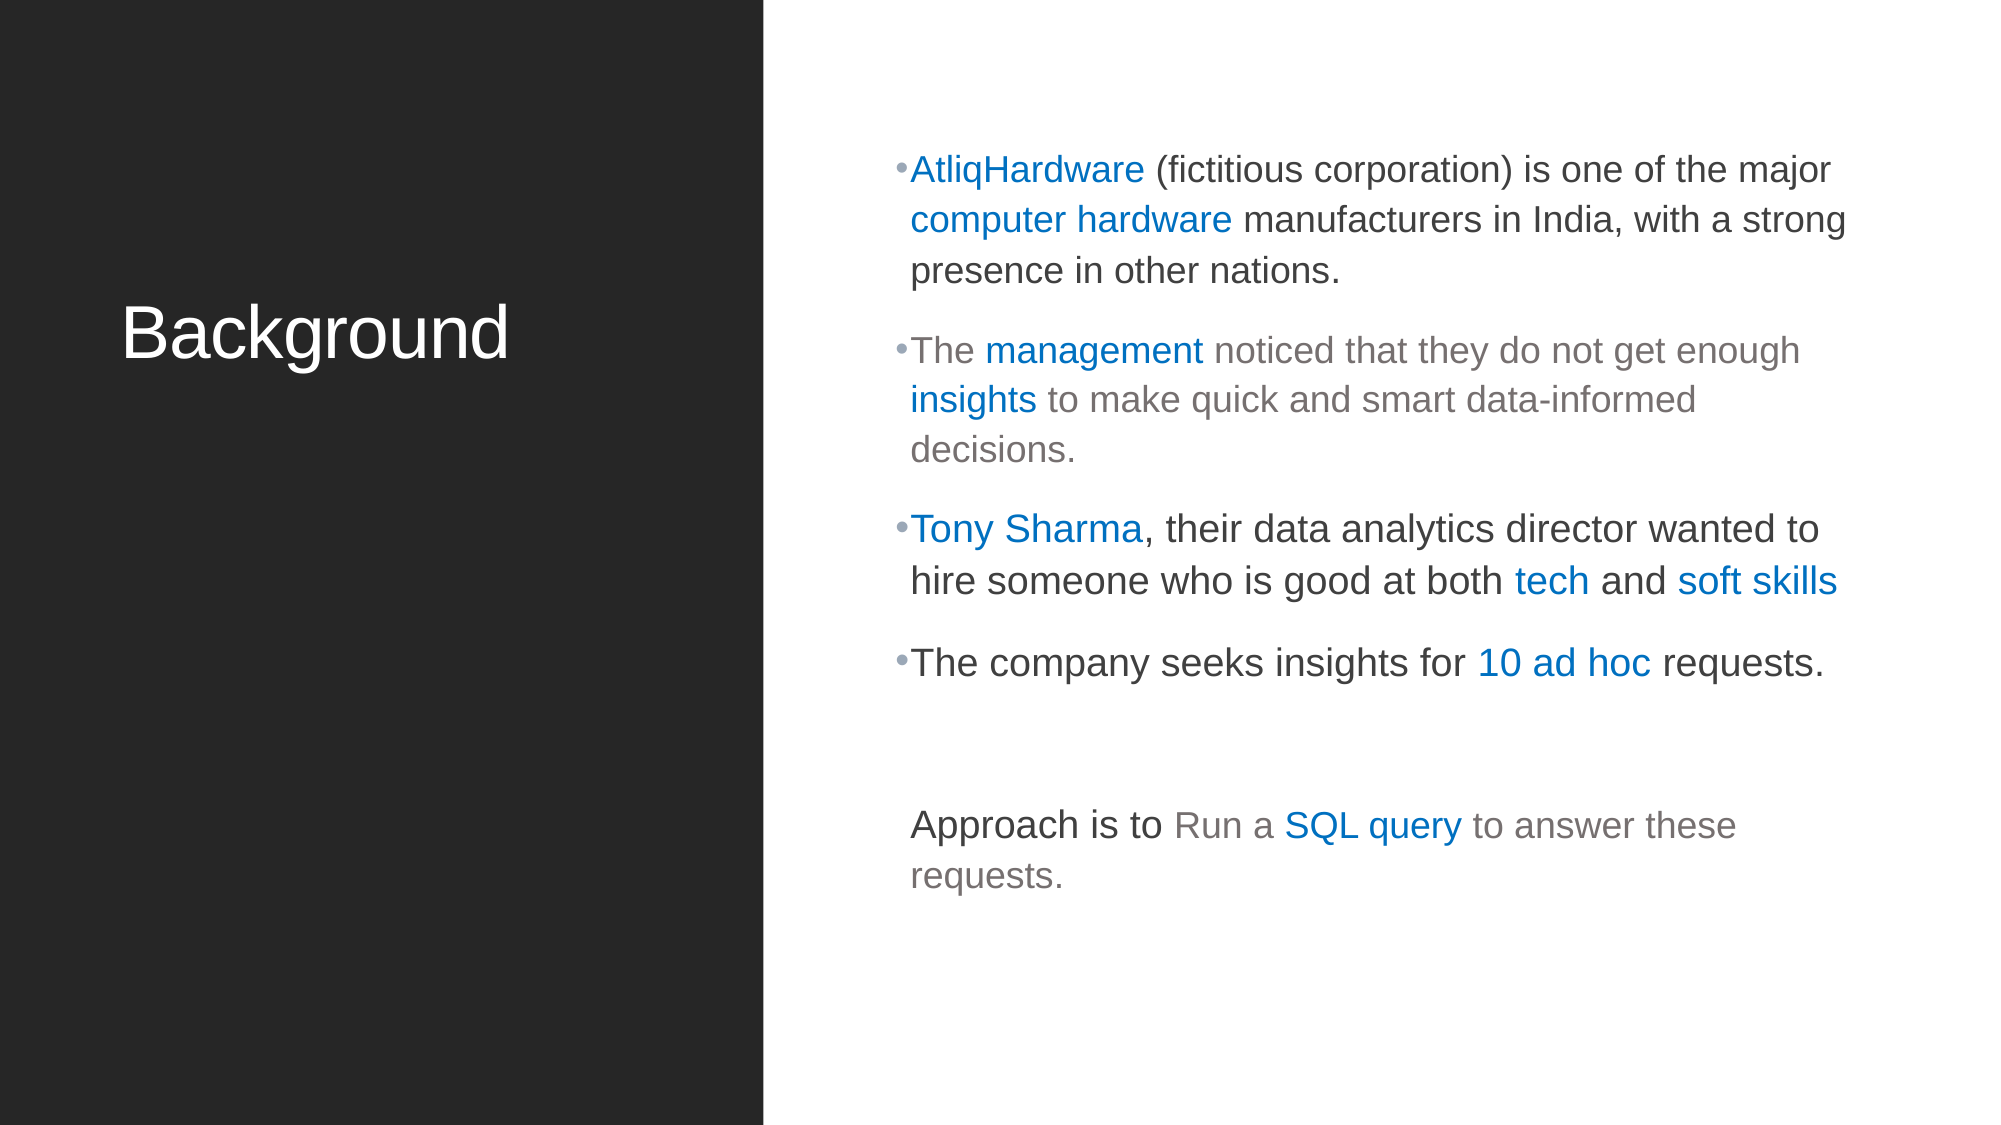

# Background
AtliqHardware (fictitious corporation) is one of the major computer hardware manufacturers in India, with a strong presence in other nations.
The management noticed that they do not get enough insights to make quick and smart data-informed decisions.
Tony Sharma, their data analytics director wanted to hire someone who is good at both tech and soft skills
The company seeks insights for 10 ad hoc requests.

Approach is to Run a SQL query to answer these requests.